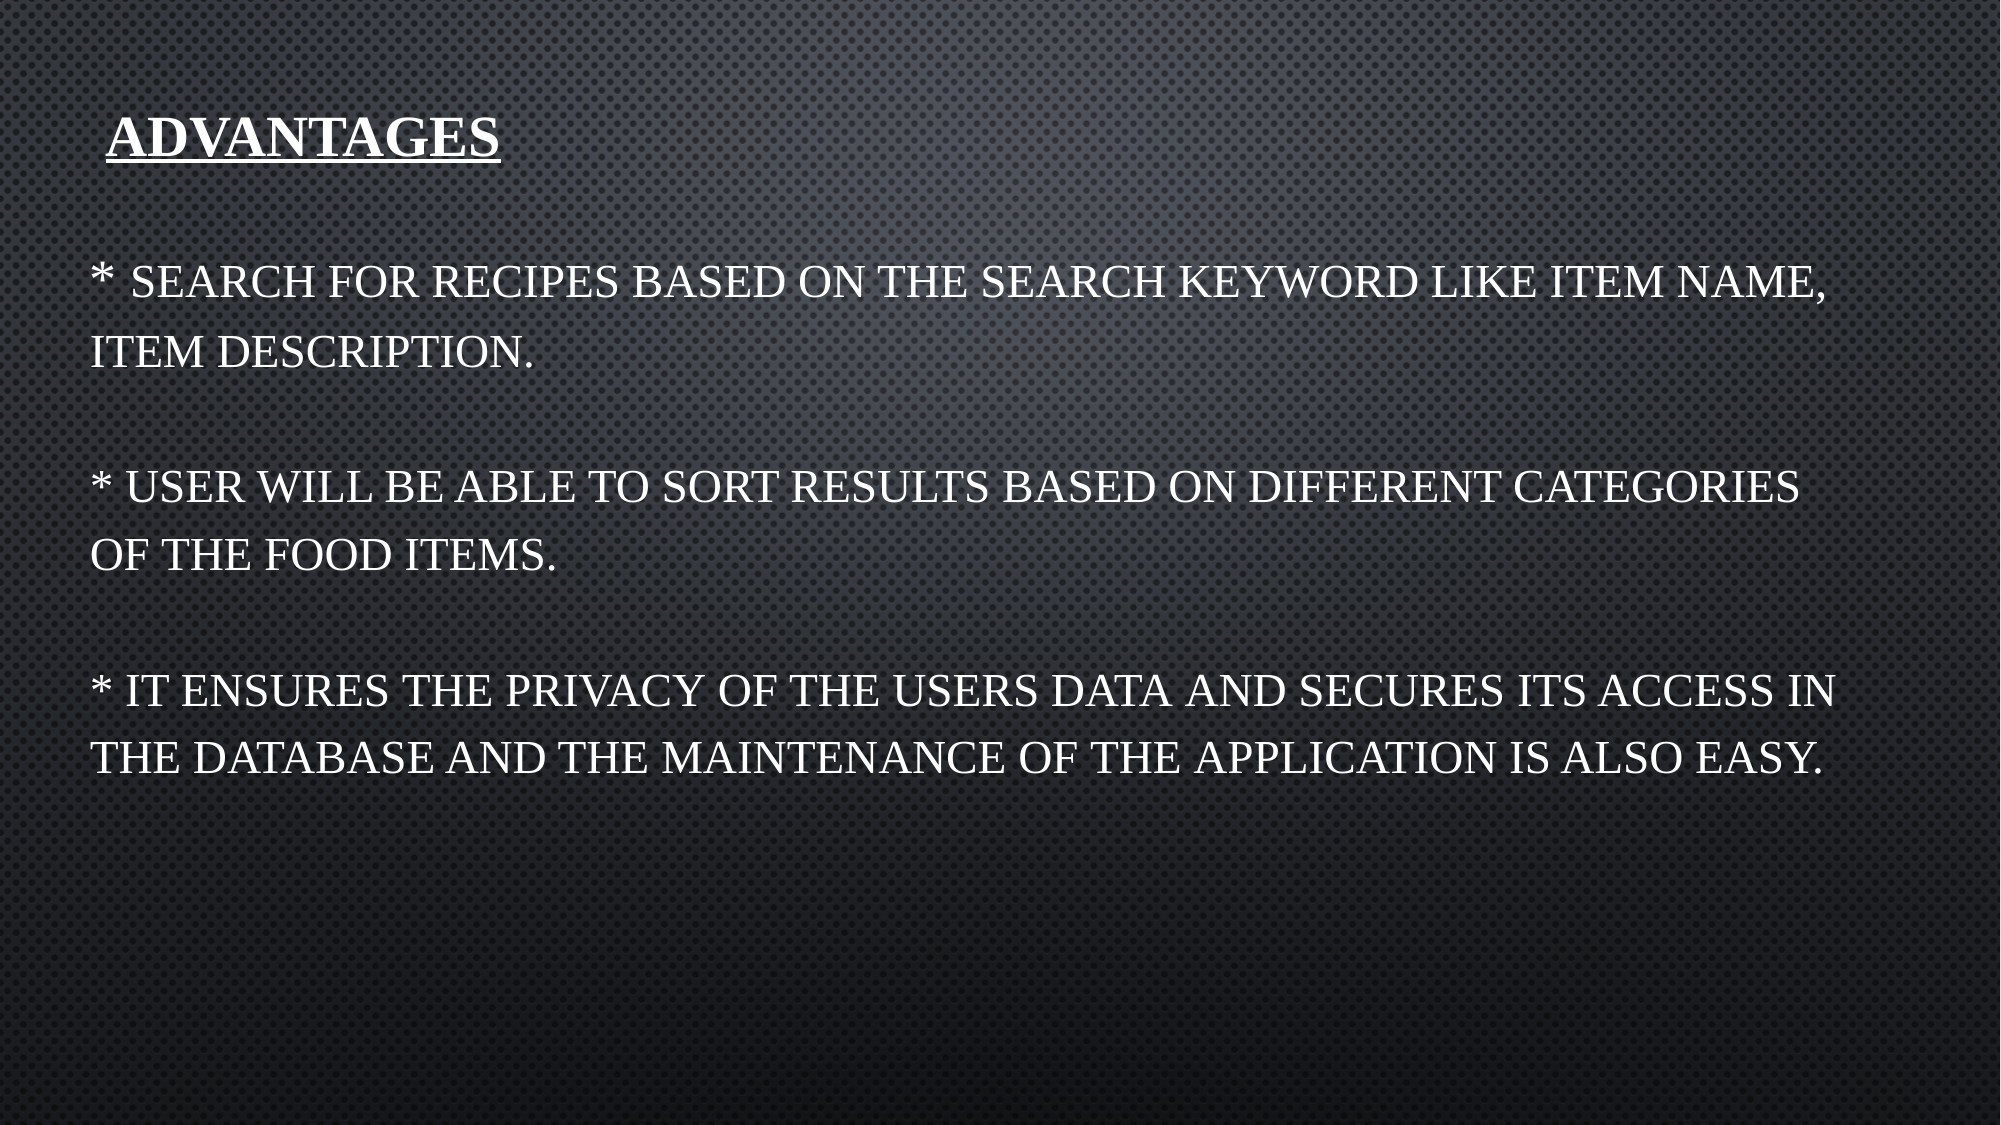

* Search for recipes based on the search keyword like item name, item description.
* User will be able to sort results based on different categories of the food items.
* It ensures the privacy of the users data and secures its access in the database and the maintenance of the application is also easy.

ADVANTAGES